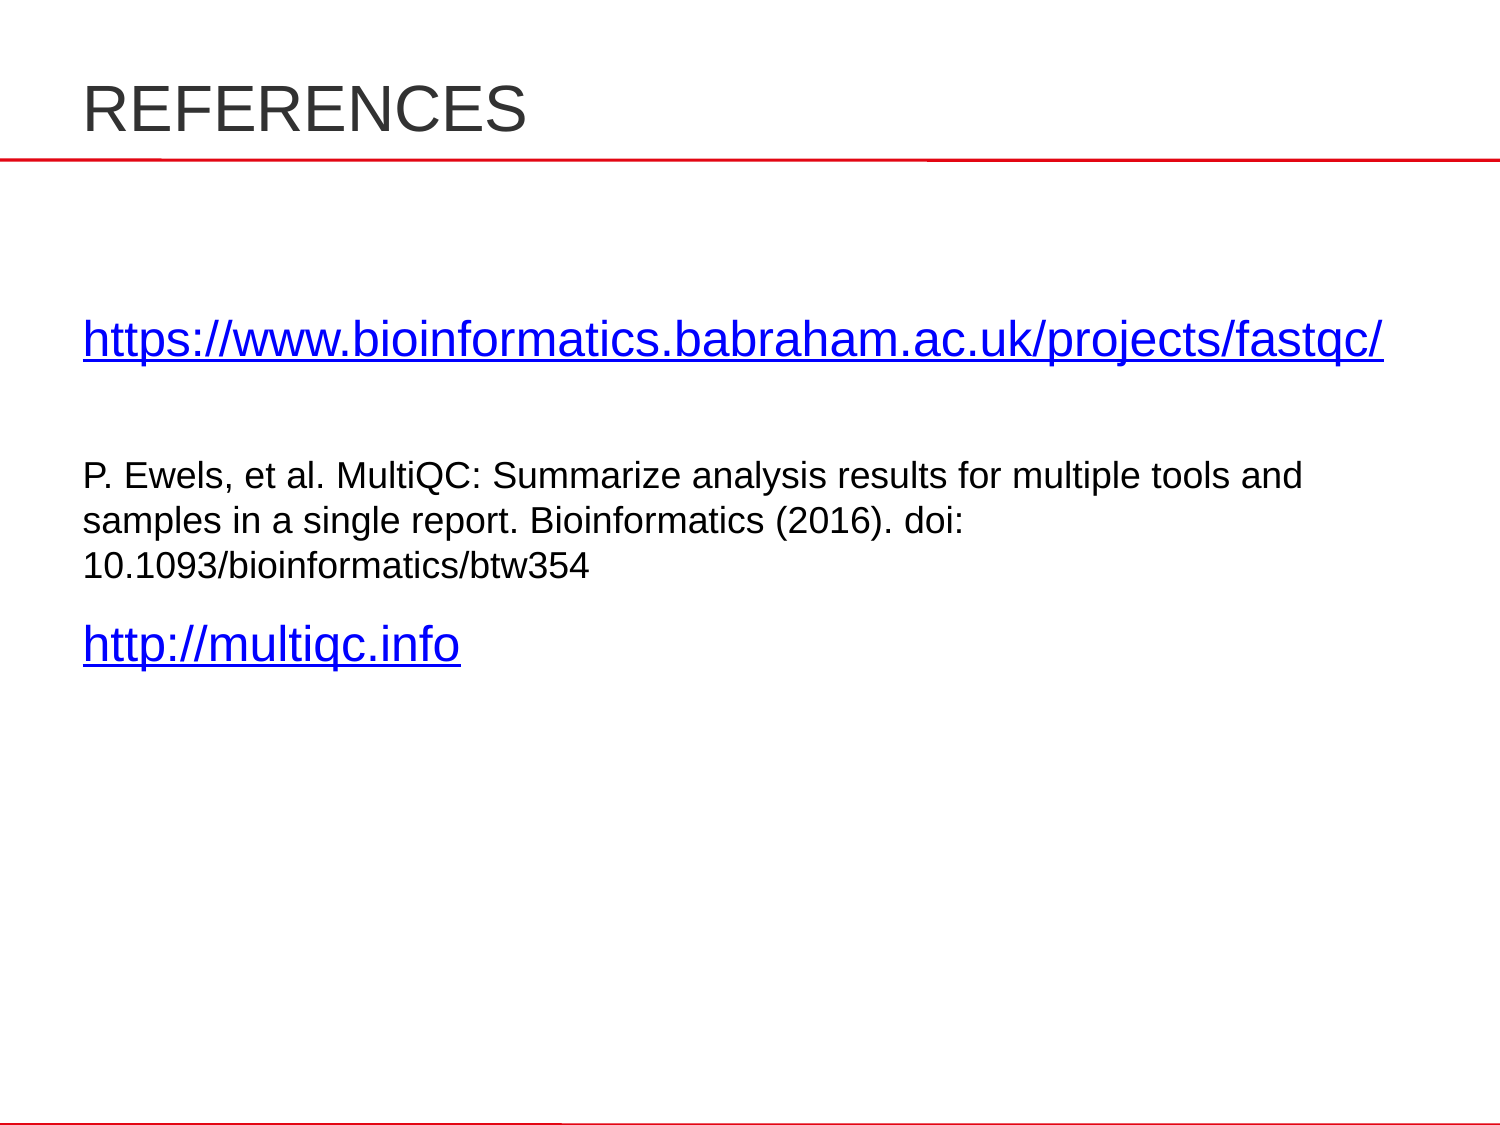

REFERENCES

https://www.bioinformatics.babraham.ac.uk/projects/fastqc/

P. Ewels, et al. MultiQC: Summarize analysis results for multiple tools and samples in a single report. Bioinformatics (2016). doi: 10.1093/bioinformatics/btw354
http://multiqc.info